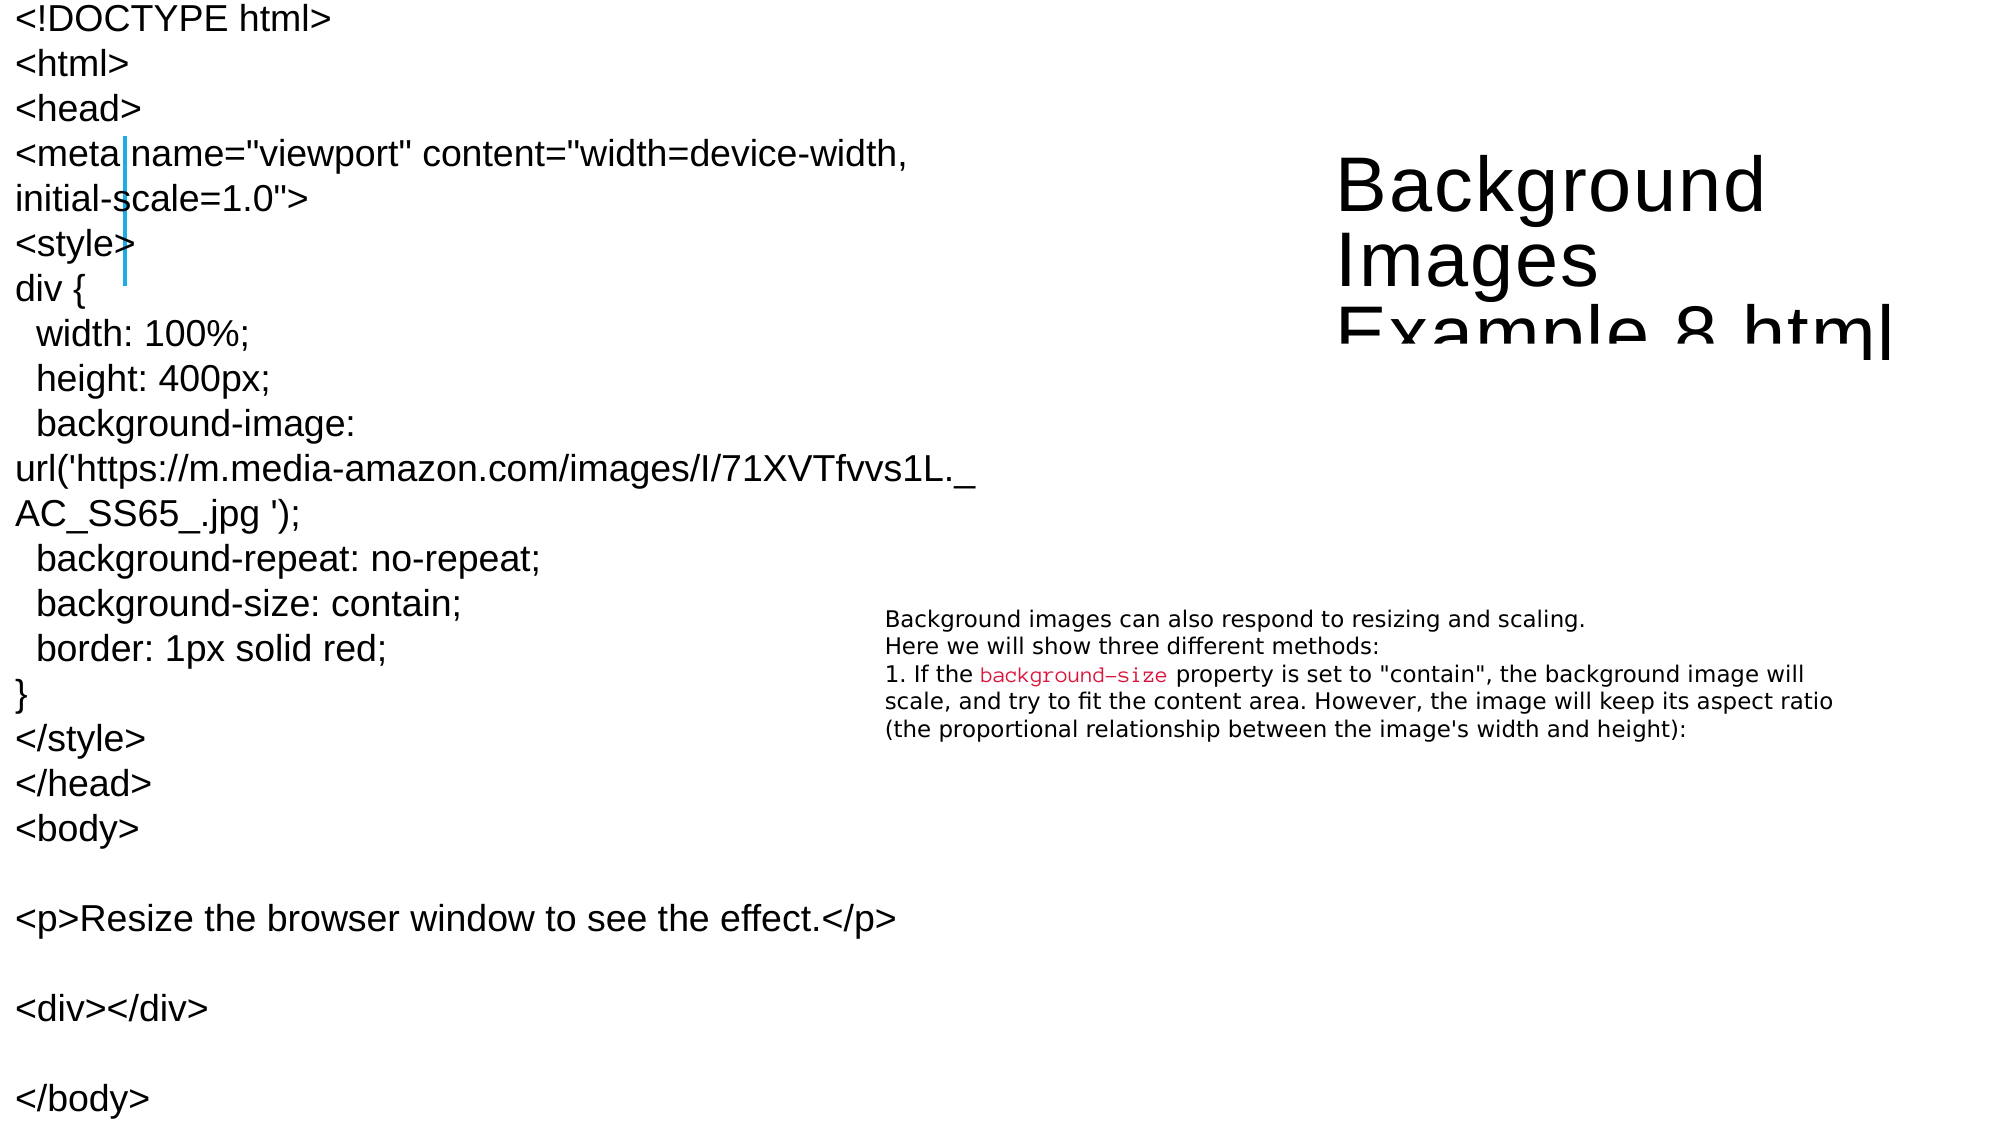

<!DOCTYPE html>
<html>
<head>
<meta name="viewport" content="width=device-width, initial-scale=1.0">
<style>
div {
  width: 100%;
  height: 400px;
  background-image: url('https://m.media-amazon.com/images/I/71XVTfvvs1L._AC_SS65_.jpg ');
  background-repeat: no-repeat;
  background-size: contain;
  border: 1px solid red;
}
</style>
</head>
<body>

<p>Resize the browser window to see the effect.</p>

<div></div>

</body>
</html>
# Background Images Example 8.html
Background images can also respond to resizing and scaling.
Here we will show three different methods:
1. If the background-size property is set to "contain", the background image will scale, and try to fit the content area. However, the image will keep its aspect ratio (the proportional relationship between the image's width and height):